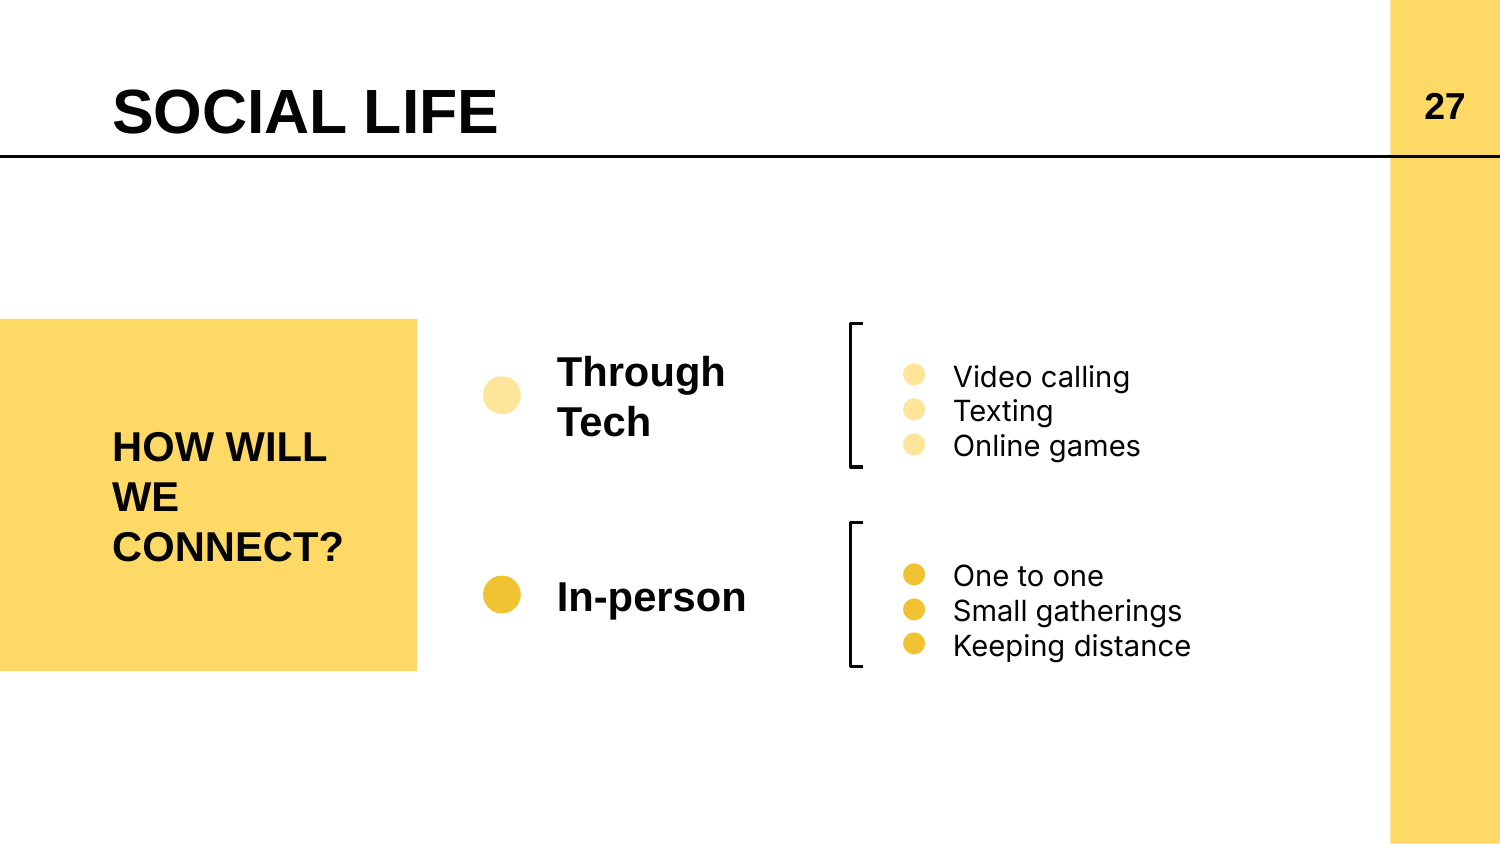

# SOCIAL LIFE
27

Video calling
Texting
Online games
Through Tech

HOW WILL WE CONNECT?

One to one
Small gatherings
Keeping distance
In-person